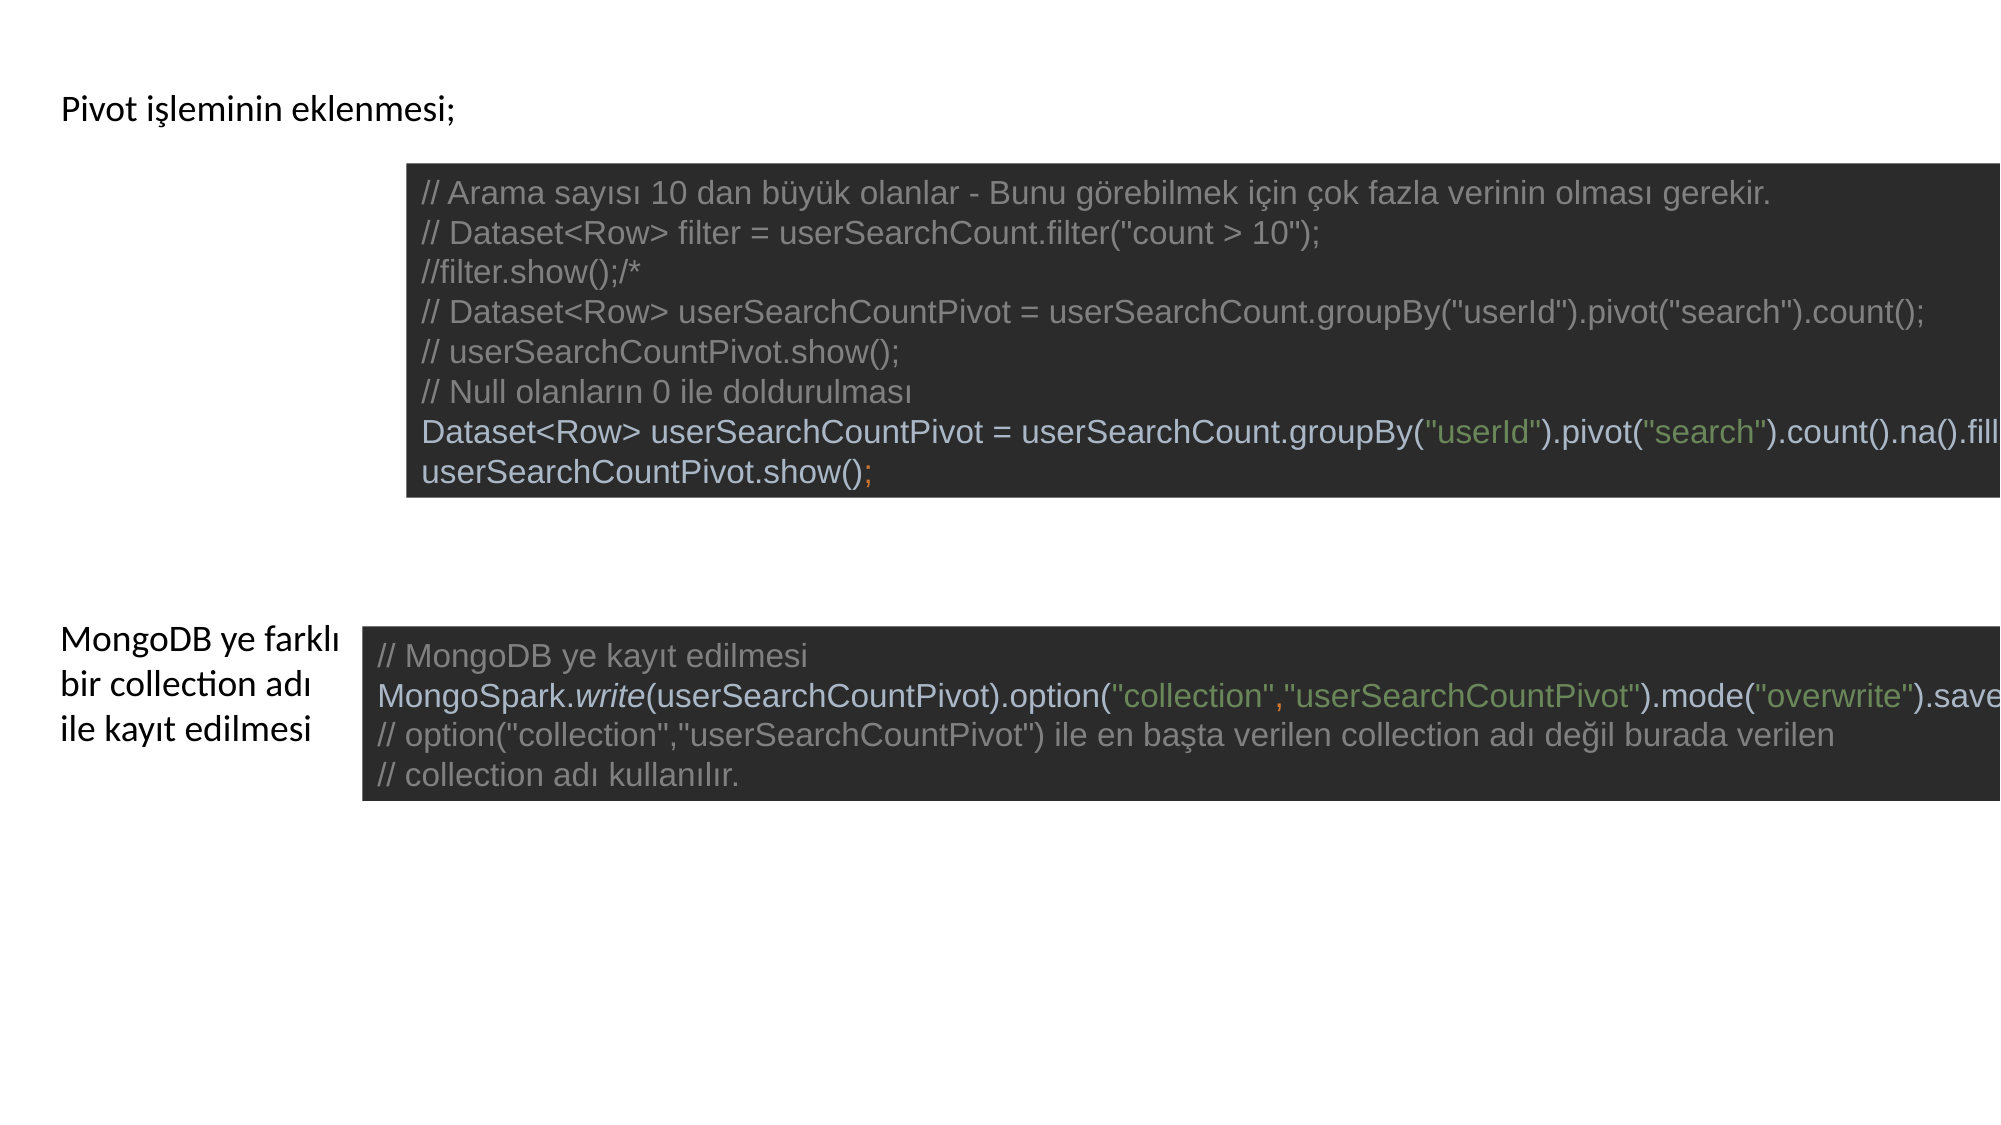

Pivot işleminin eklenmesi;
// Arama sayısı 10 dan büyük olanlar - Bunu görebilmek için çok fazla verinin olması gerekir.
// Dataset<Row> filter = userSearchCount.filter("count > 10");
//filter.show();/*
// Dataset<Row> userSearchCountPivot = userSearchCount.groupBy("userId").pivot("search").count();
// userSearchCountPivot.show();
// Null olanların 0 ile doldurulması
Dataset<Row> userSearchCountPivot = userSearchCount.groupBy("userId").pivot("search").count().na().fill(0);
userSearchCountPivot.show();
MongoDB ye farklı
bir collection adı
ile kayıt edilmesi
// MongoDB ye kayıt edilmesi
MongoSpark.write(userSearchCountPivot).option("collection","userSearchCountPivot").mode("overwrite").save();
// option("collection","userSearchCountPivot") ile en başta verilen collection adı değil burada verilen
// collection adı kullanılır.